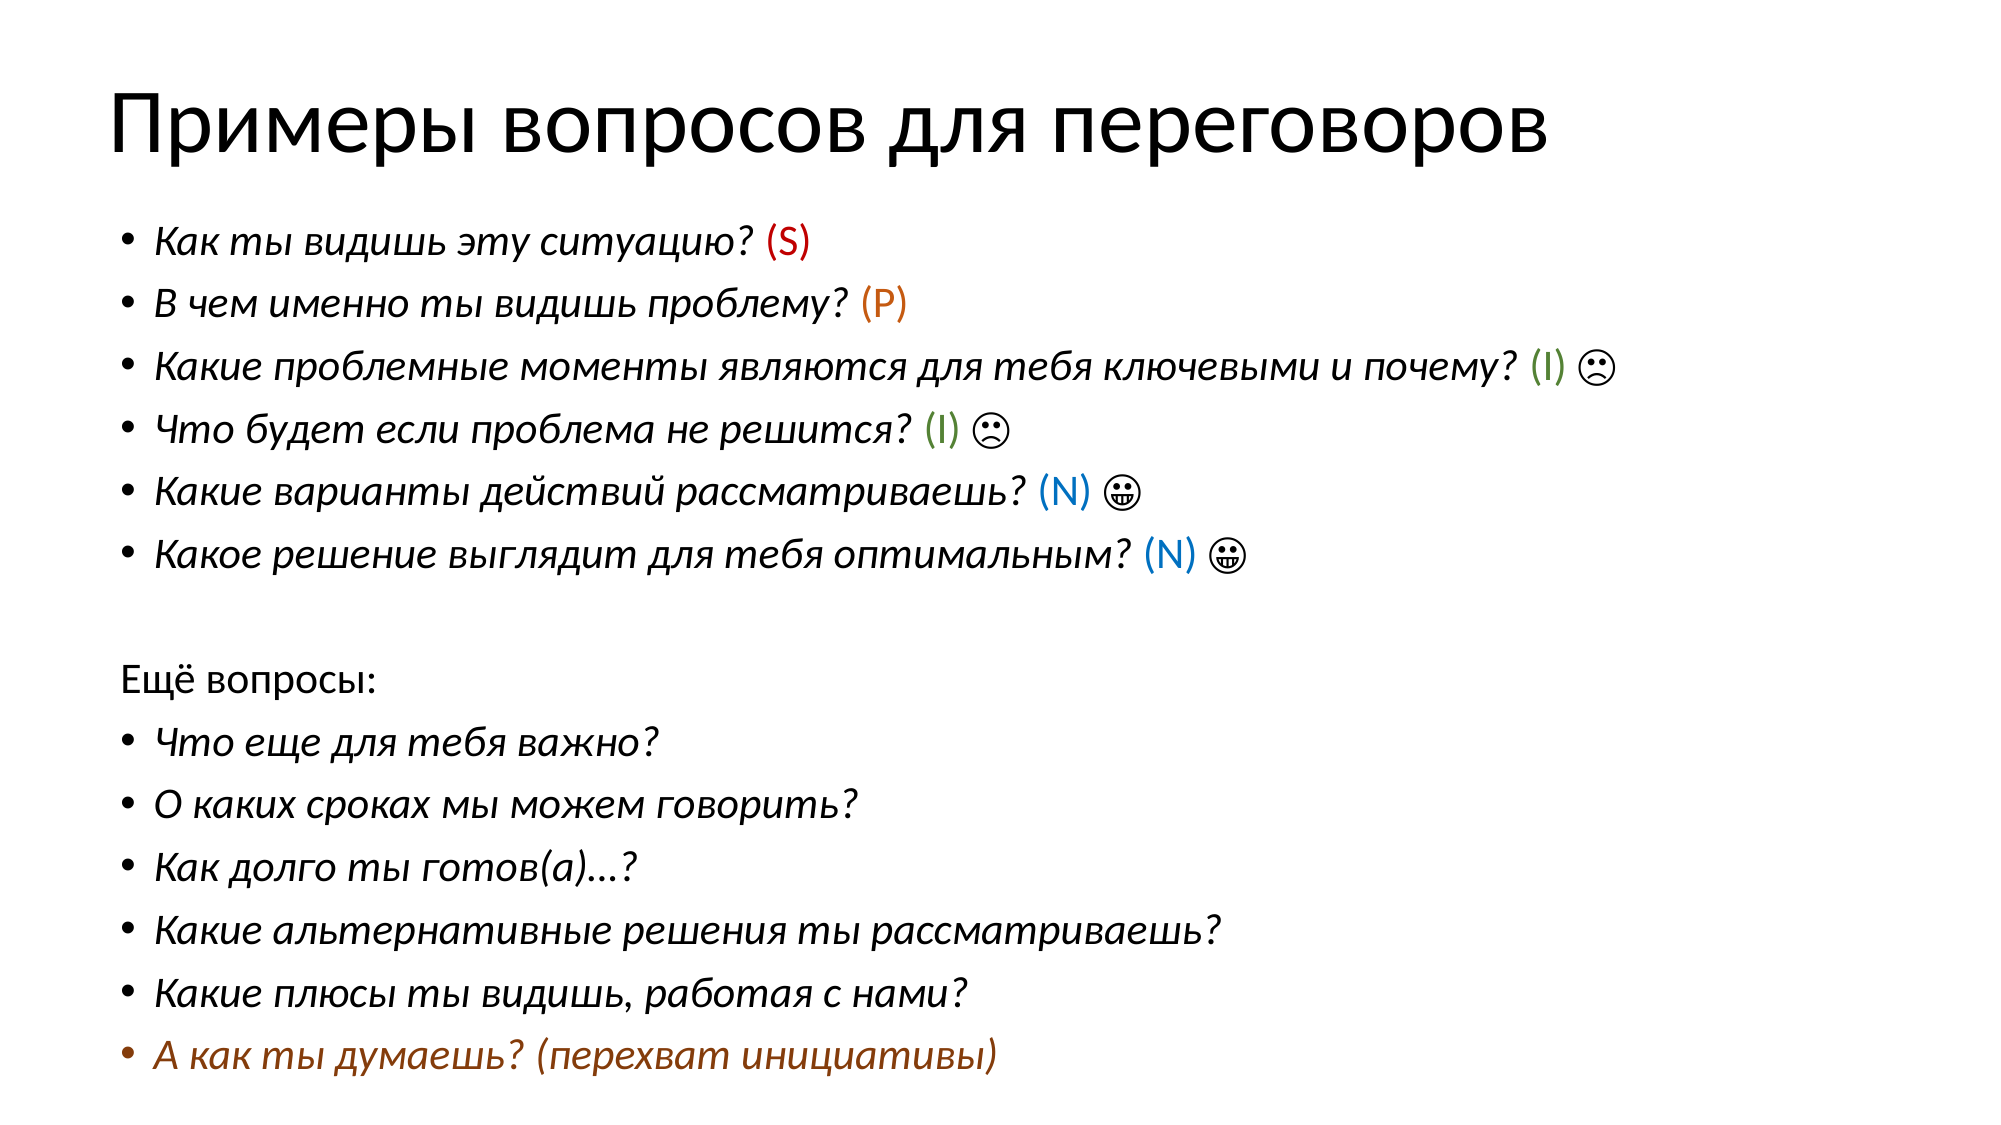

# Примеры вопросов для переговоров
Как ты видишь эту ситуацию? (S)
В чем именно ты видишь проблему? (P)
Какие проблемные моменты являются для тебя ключевыми и почему? (I) 🙁
Что будет если проблема не решится? (I) 🙁
Какие варианты действий рассматриваешь? (N) 😀
Какое решение выглядит для тебя оптимальным? (N) 😀

Ещё вопросы:
Что еще для тебя важно?
О каких сроках мы можем говорить?
Как долго ты готов(а)…?
Какие альтернативные решения ты рассматриваешь?
Какие плюсы ты видишь, работая с нами?
А как ты думаешь? (перехват инициативы)